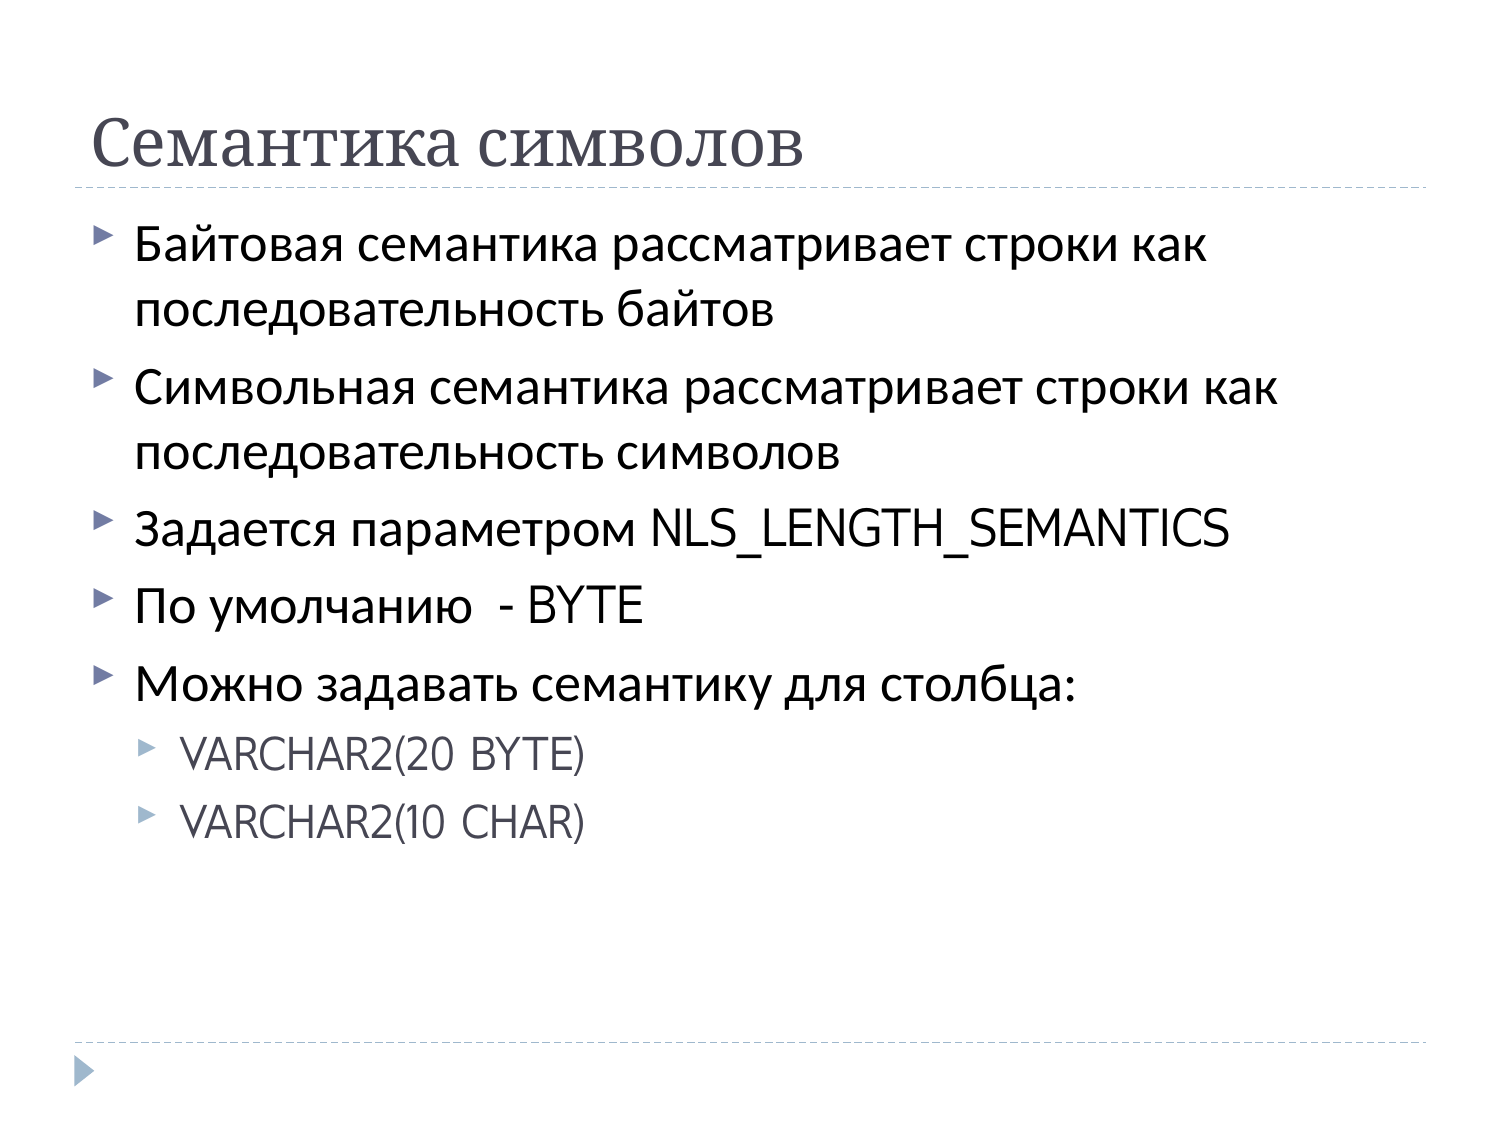

# Семантика символов
Байтовая семантика рассматривает строки как последовательность байтов
Символьная семантика рассматривает строки как последовательность символов
Задается параметром NLS_LENGTH_SEMANTICS
По умолчанию  - BYTE
Можно задавать семантику для столбца:
VARCHAR2(20 BYTE)
VARCHAR2(10 CHAR)